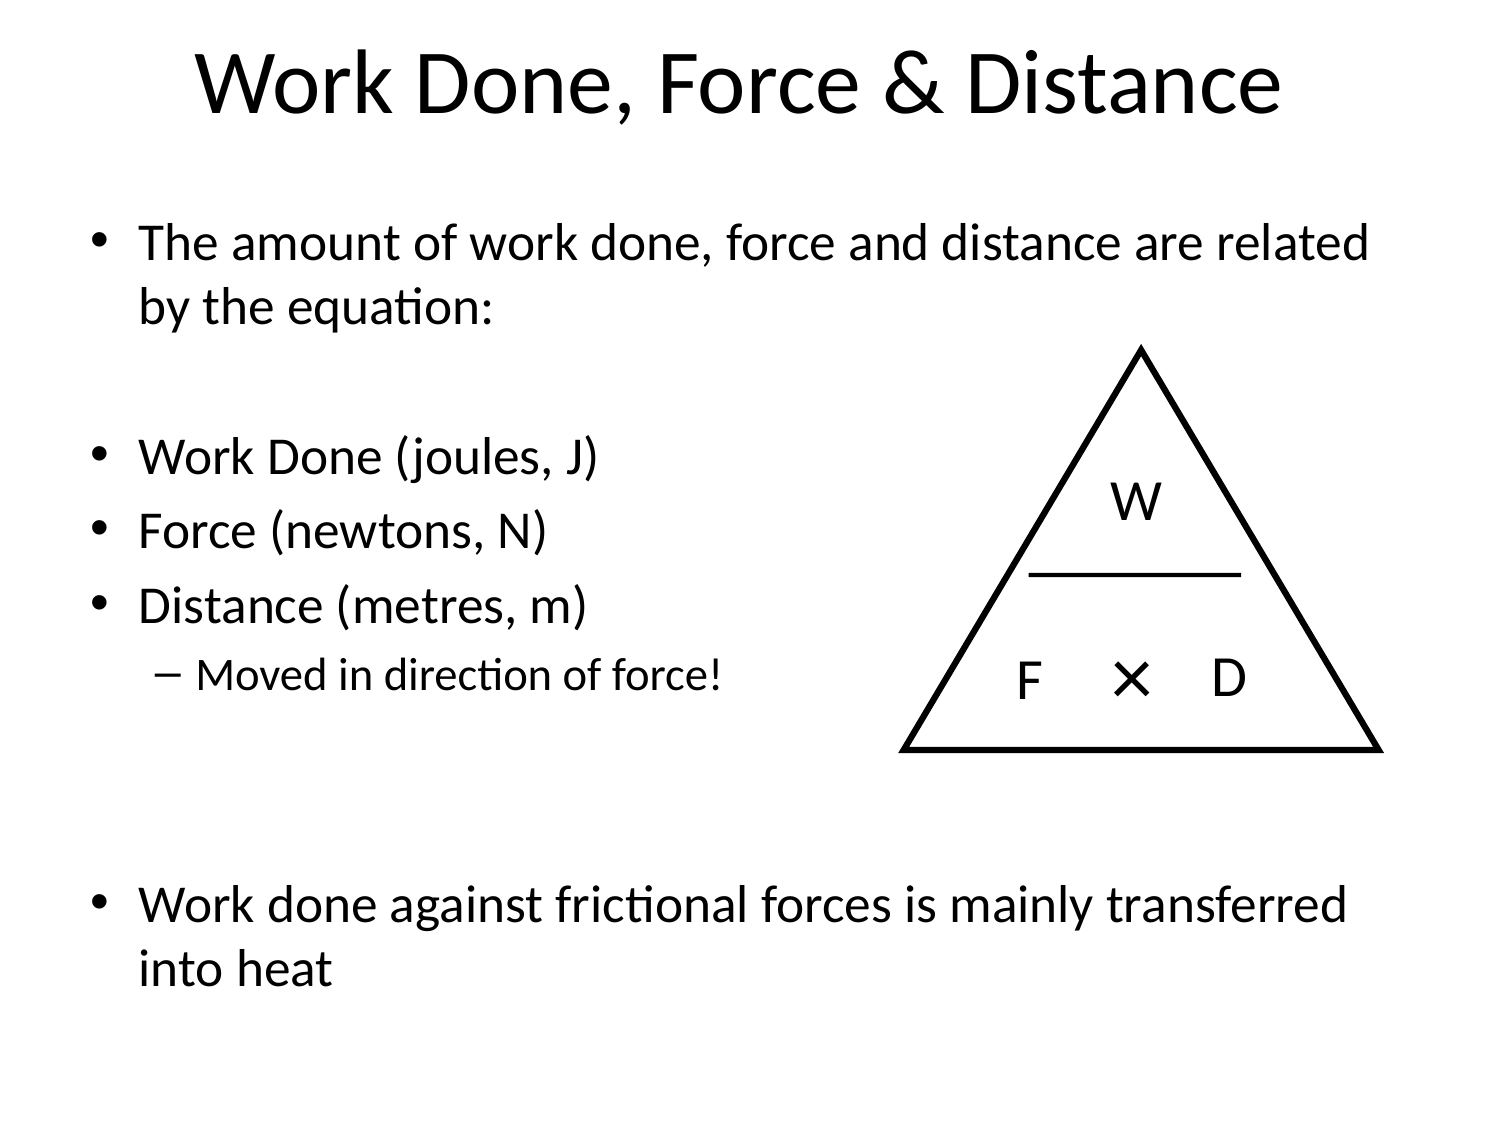

# Work Done, Force & Distance
The amount of work done, force and distance are related by the equation:

Work Done (joules, J)
Force (newtons, N)
Distance (metres, m)
Moved in direction of force!

Work done against frictional forces is mainly transferred into heat

W

D
F
×